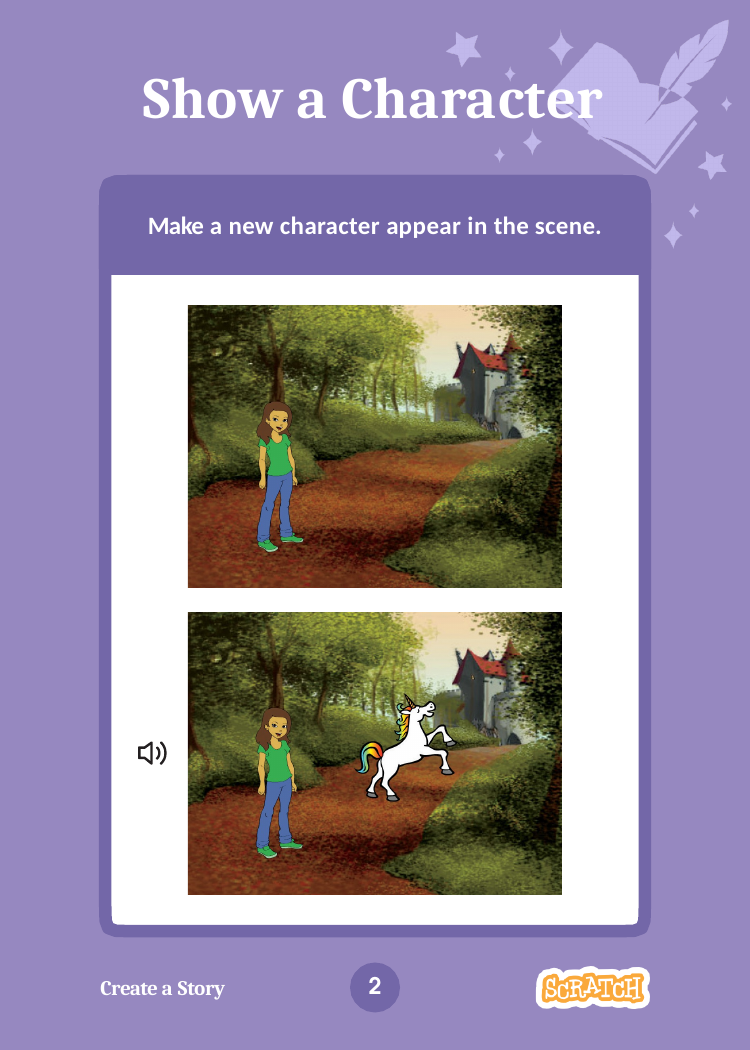

# Show a Character

Make a new character appear in the scene.

2
Create a Story